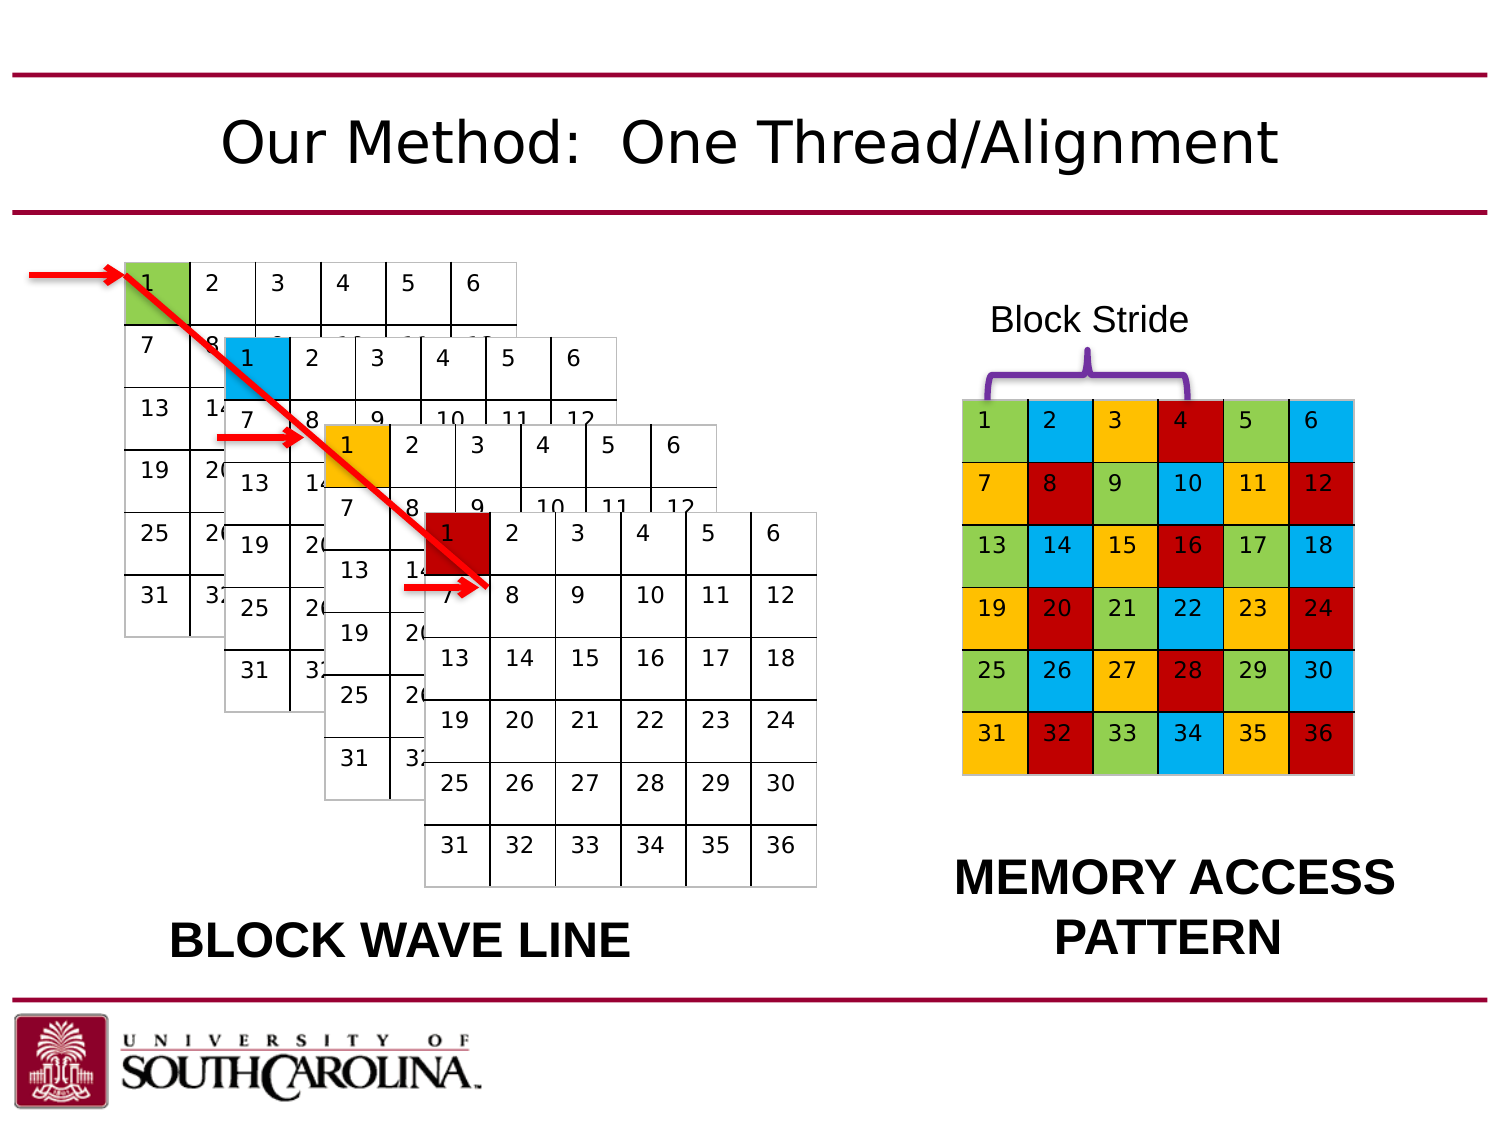

# Our Method:  One Thread/Alignment
| 1 | 2 | 3 | 4 | 5 | 6 |
| --- | --- | --- | --- | --- | --- |
| 7 | 8 | 9 | 10 | 11 | 12 |
| 13 | 14 | 15 | 16 | 17 | 18 |
| 19 | 20 | 21 | 22 | 23 | 24 |
| 25 | 26 | 27 | 28 | 29 | 30 |
| 31 | 32 | 33 | 34 | 35 | 36 |

Block Stride
| 1 | 2 | 3 | 4 | 5 | 6 |
| --- | --- | --- | --- | --- | --- |
| 7 | 8 | 9 | 10 | 11 | 12 |
| 13 | 14 | 15 | 16 | 17 | 18 |
| 19 | 20 | 21 | 22 | 23 | 24 |
| 25 | 26 | 27 | 28 | 29 | 30 |
| 31 | 32 | 33 | 34 | 35 | 36 |
| 1 | 2 | 3 | 4 | 5 | 6 |
| --- | --- | --- | --- | --- | --- |
| 7 | 8 | 9 | 10 | 11 | 12 |
| 13 | 14 | 15 | 16 | 17 | 18 |
| 19 | 20 | 21 | 22 | 23 | 24 |
| 25 | 26 | 27 | 28 | 29 | 30 |
| 31 | 32 | 33 | 34 | 35 | 36 |
| 1 | 2 | 3 | 4 | 5 | 6 |
| --- | --- | --- | --- | --- | --- |
| 7 | 8 | 9 | 10 | 11 | 12 |
| 13 | 14 | 15 | 16 | 17 | 18 |
| 19 | 20 | 21 | 22 | 23 | 24 |
| 25 | 26 | 27 | 28 | 29 | 30 |
| 31 | 32 | 33 | 34 | 35 | 36 |
| 1 | 2 | 3 | 4 | 5 | 6 |
| --- | --- | --- | --- | --- | --- |
| 7 | 8 | 9 | 10 | 11 | 12 |
| 13 | 14 | 15 | 16 | 17 | 18 |
| 19 | 20 | 21 | 22 | 23 | 24 |
| 25 | 26 | 27 | 28 | 29 | 30 |
| 31 | 32 | 33 | 34 | 35 | 36 |
Memory access pattern
Block Wave Line